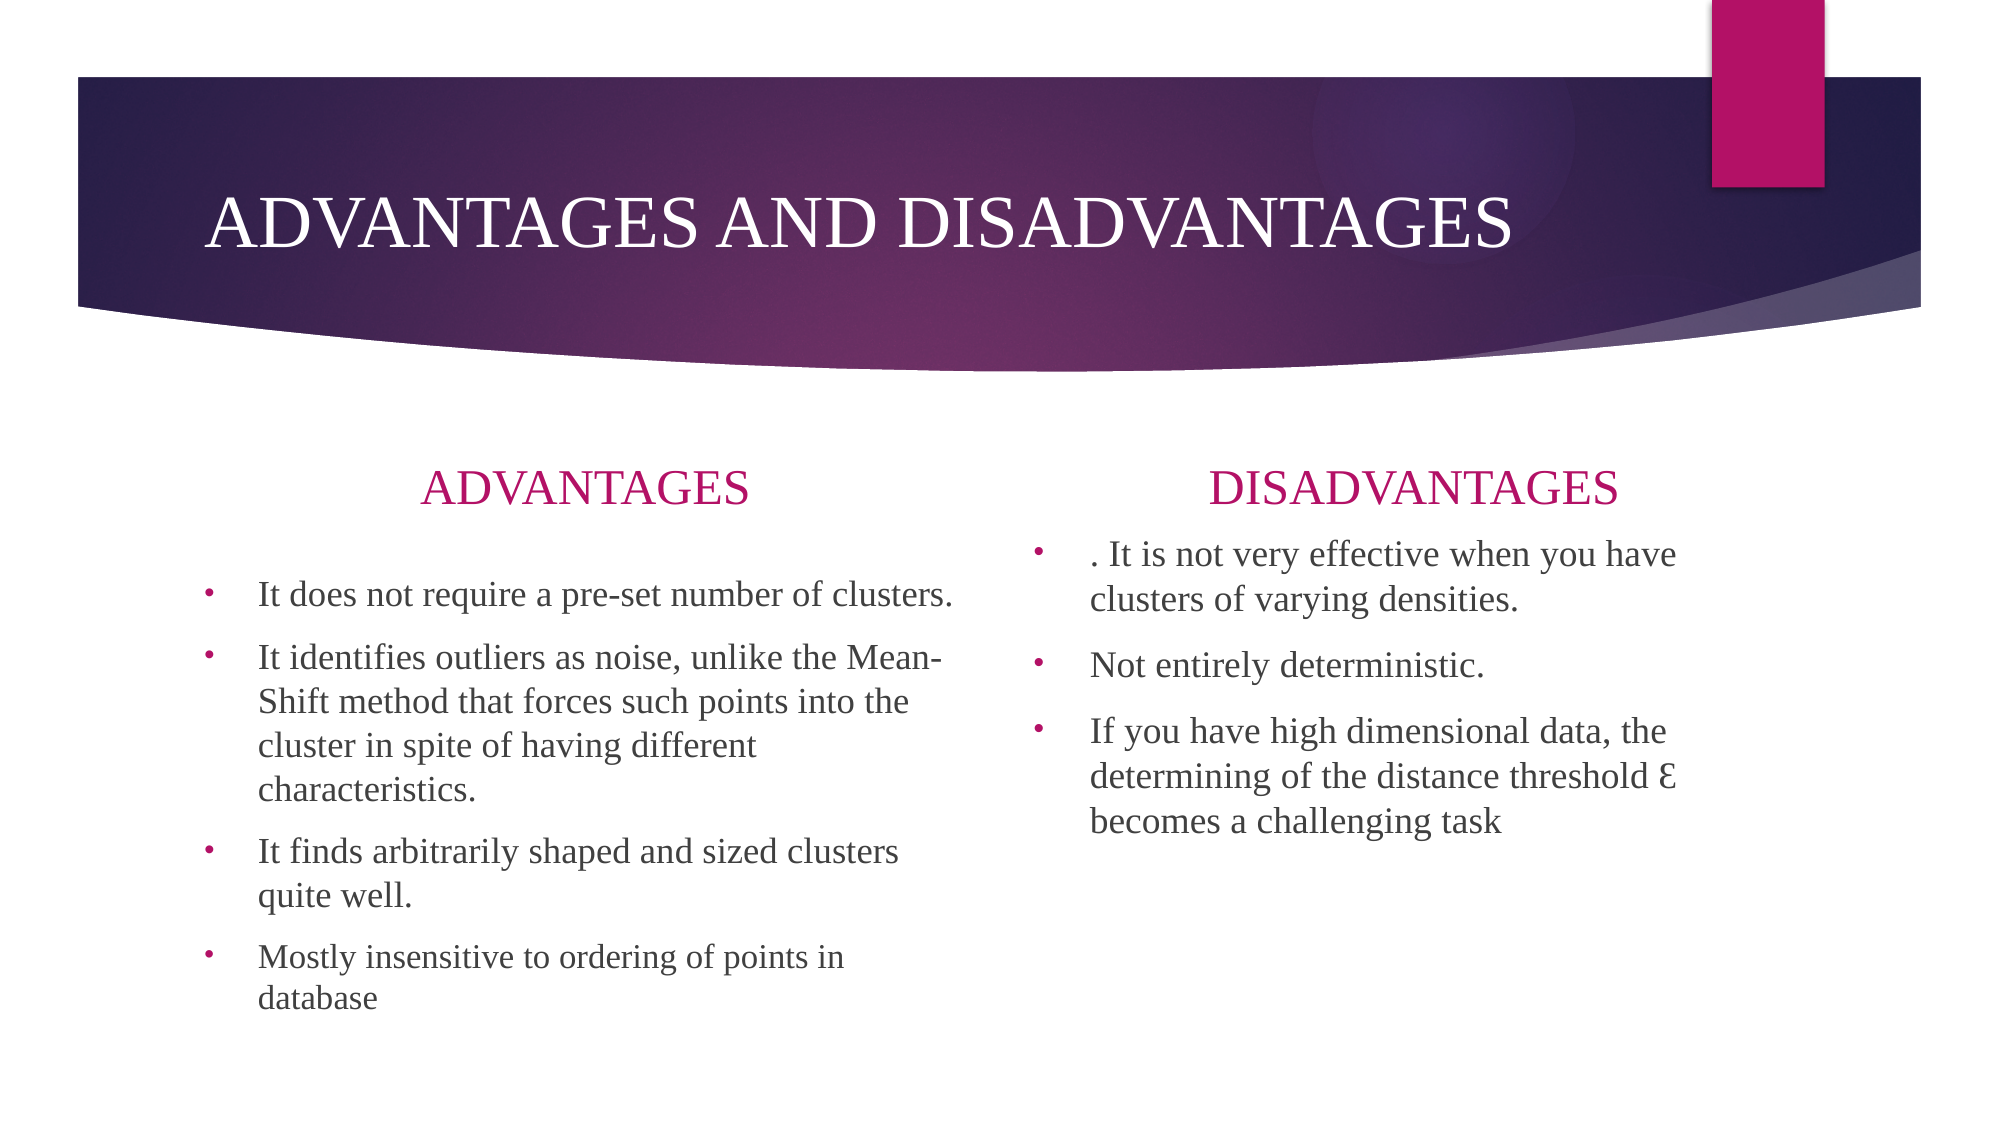

# ADVANTAGES AND DISADVANTAGES
ADVANTAGES
DISADVANTAGES
. It is not very effective when you have clusters of varying densities.
Not entirely deterministic.
If you have high dimensional data, the determining of the distance threshold Ɛ becomes a challenging task
It does not require a pre-set number of clusters.
It identifies outliers as noise, unlike the Mean-Shift method that forces such points into the cluster in spite of having different characteristics.
It finds arbitrarily shaped and sized clusters quite well.
Mostly insensitive to ordering of points in database